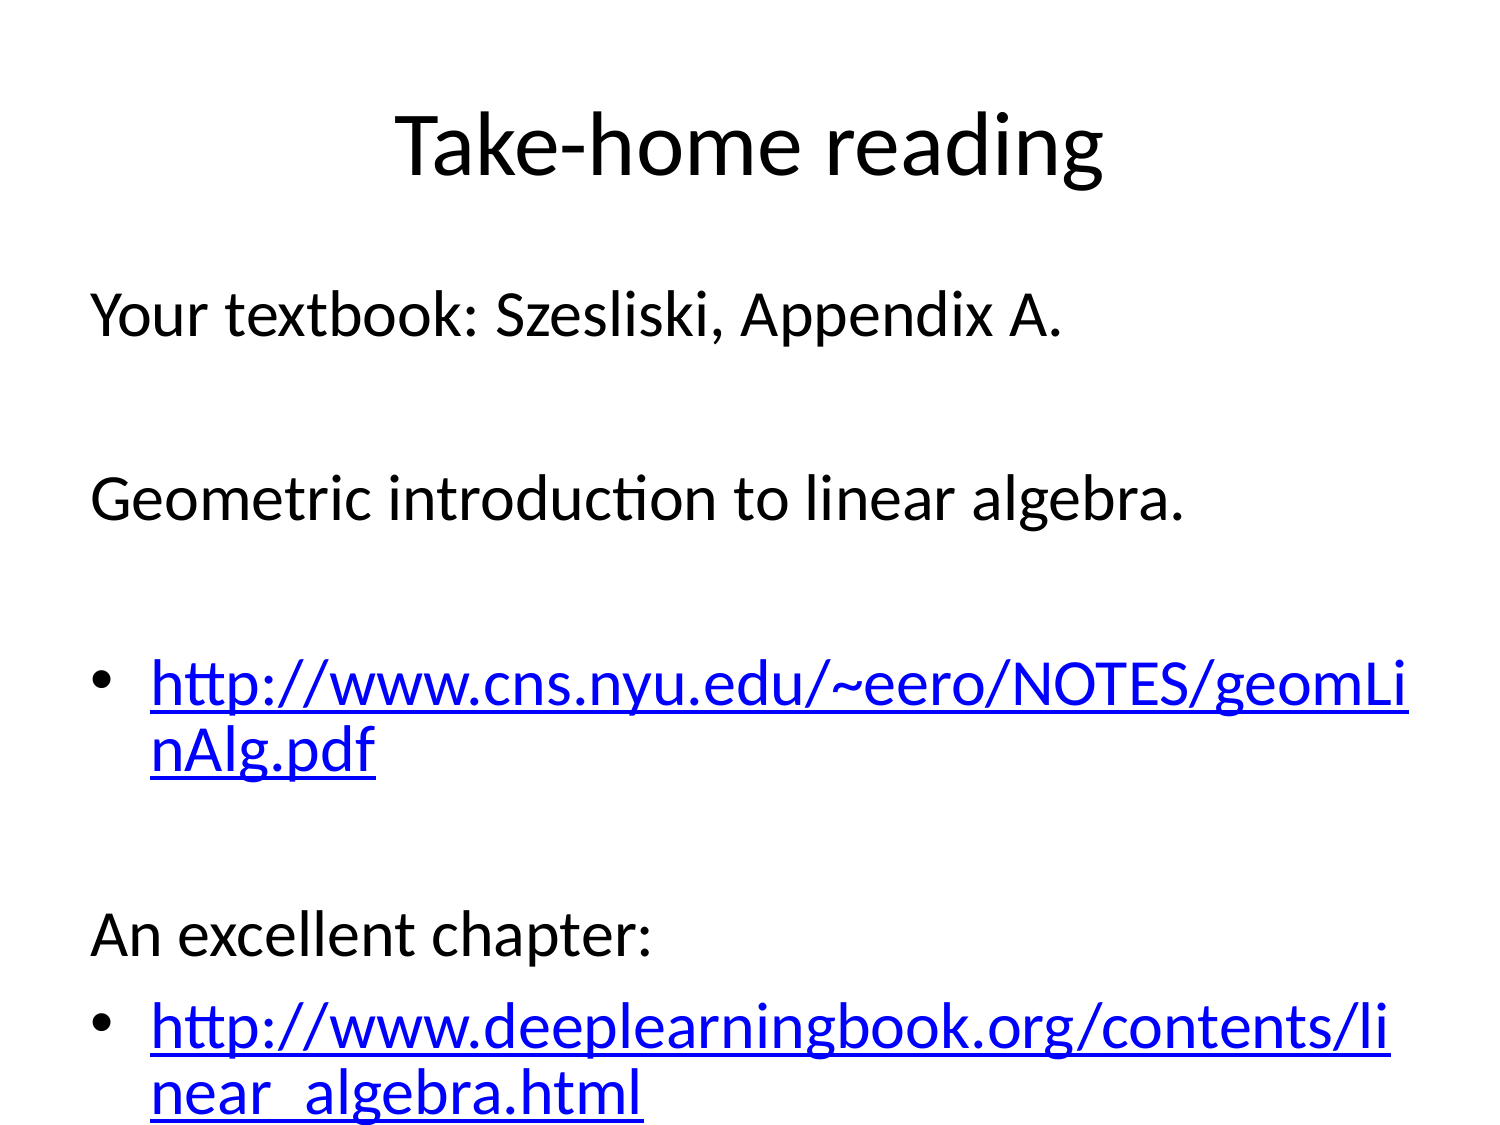

# Take-home reading
Your textbook: Szesliski, Appendix A.

Geometric introduction to linear algebra.

http://www.cns.nyu.edu/~eero/NOTES/geomLinAlg.pdf

An excellent chapter:
http://www.deeplearningbook.org/contents/linear_algebra.html